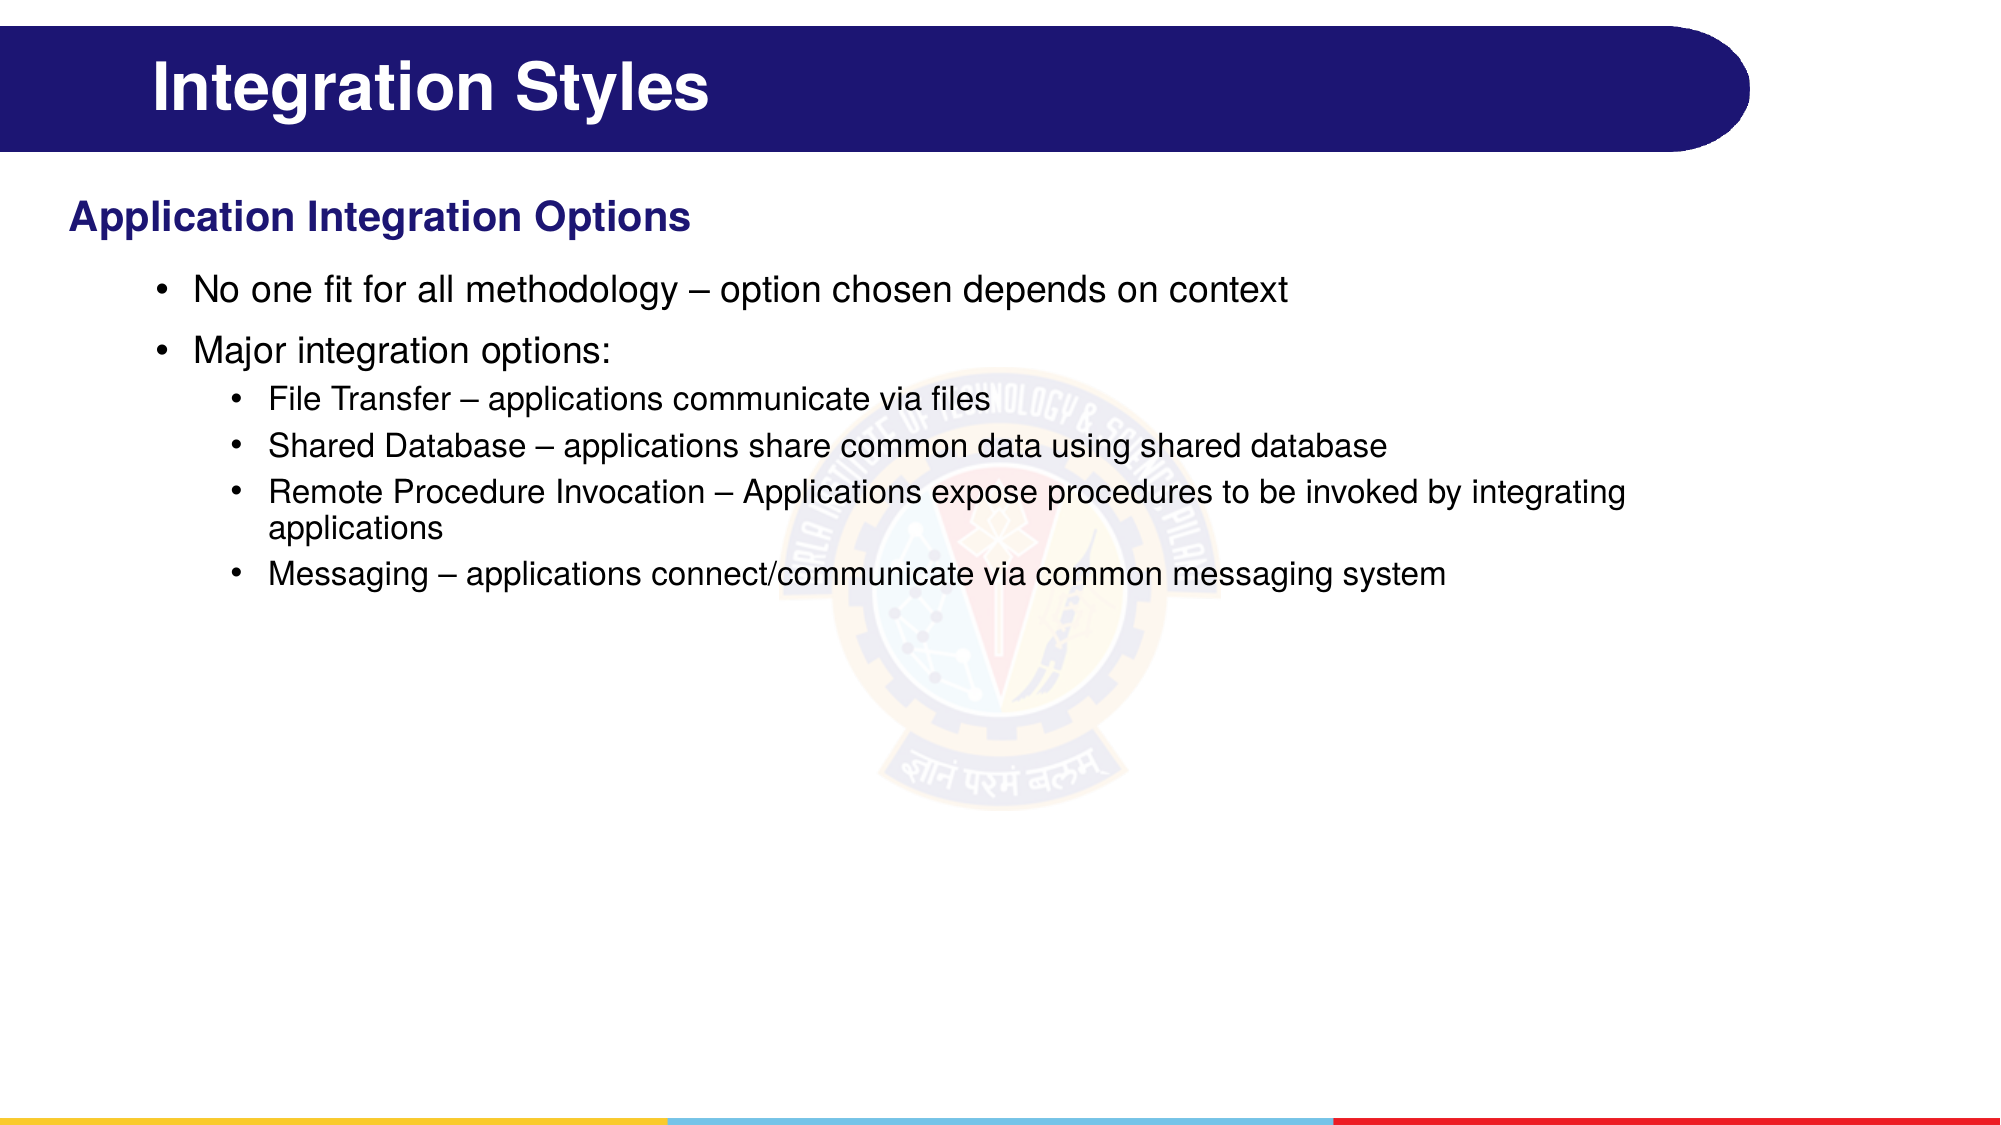

# Integration Styles
Application Integration Options
No one fit for all methodology – option chosen depends on context
Major integration options:
File Transfer – applications communicate via files
Shared Database – applications share common data using shared database
Remote Procedure Invocation – Applications expose procedures to be invoked by integrating applications
Messaging – applications connect/communicate via common messaging system